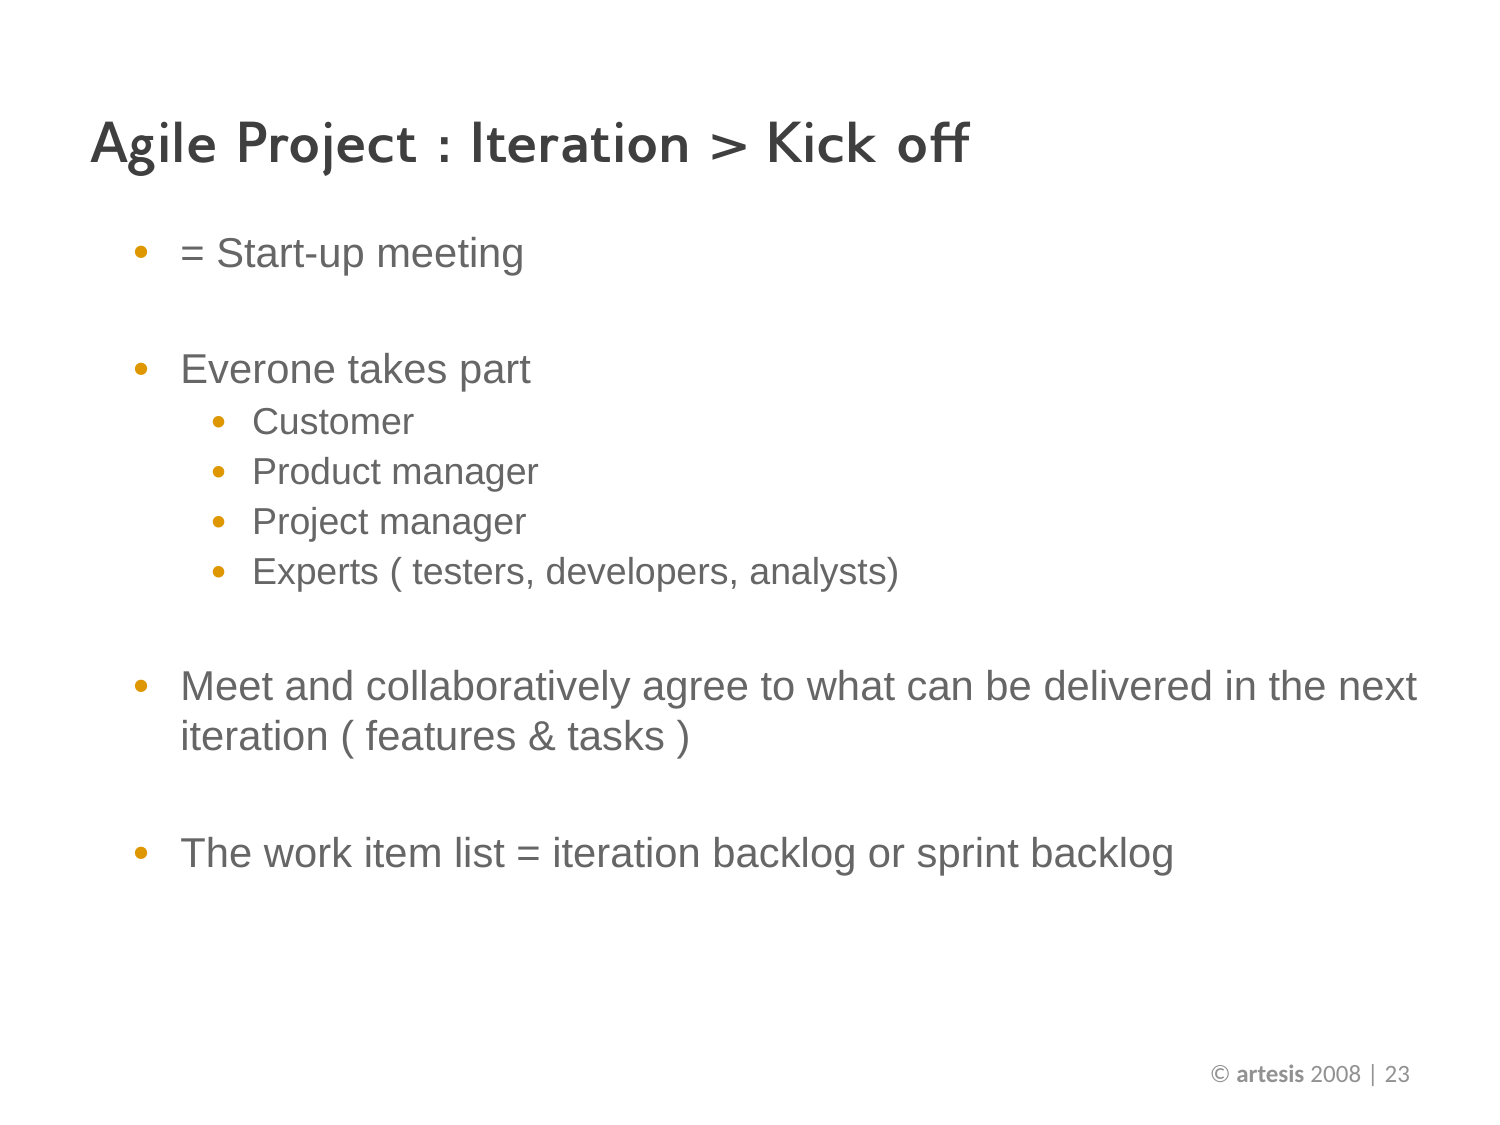

# Agile Project : Iteration > Kick off
= Start-up meeting

Everone takes part
Customer
Product manager
Project manager
Experts ( testers, developers, analysts)

Meet and collaboratively agree to what can be delivered in the next iteration ( features & tasks )

The work item list = iteration backlog or sprint backlog
© artesis 2008 | 23